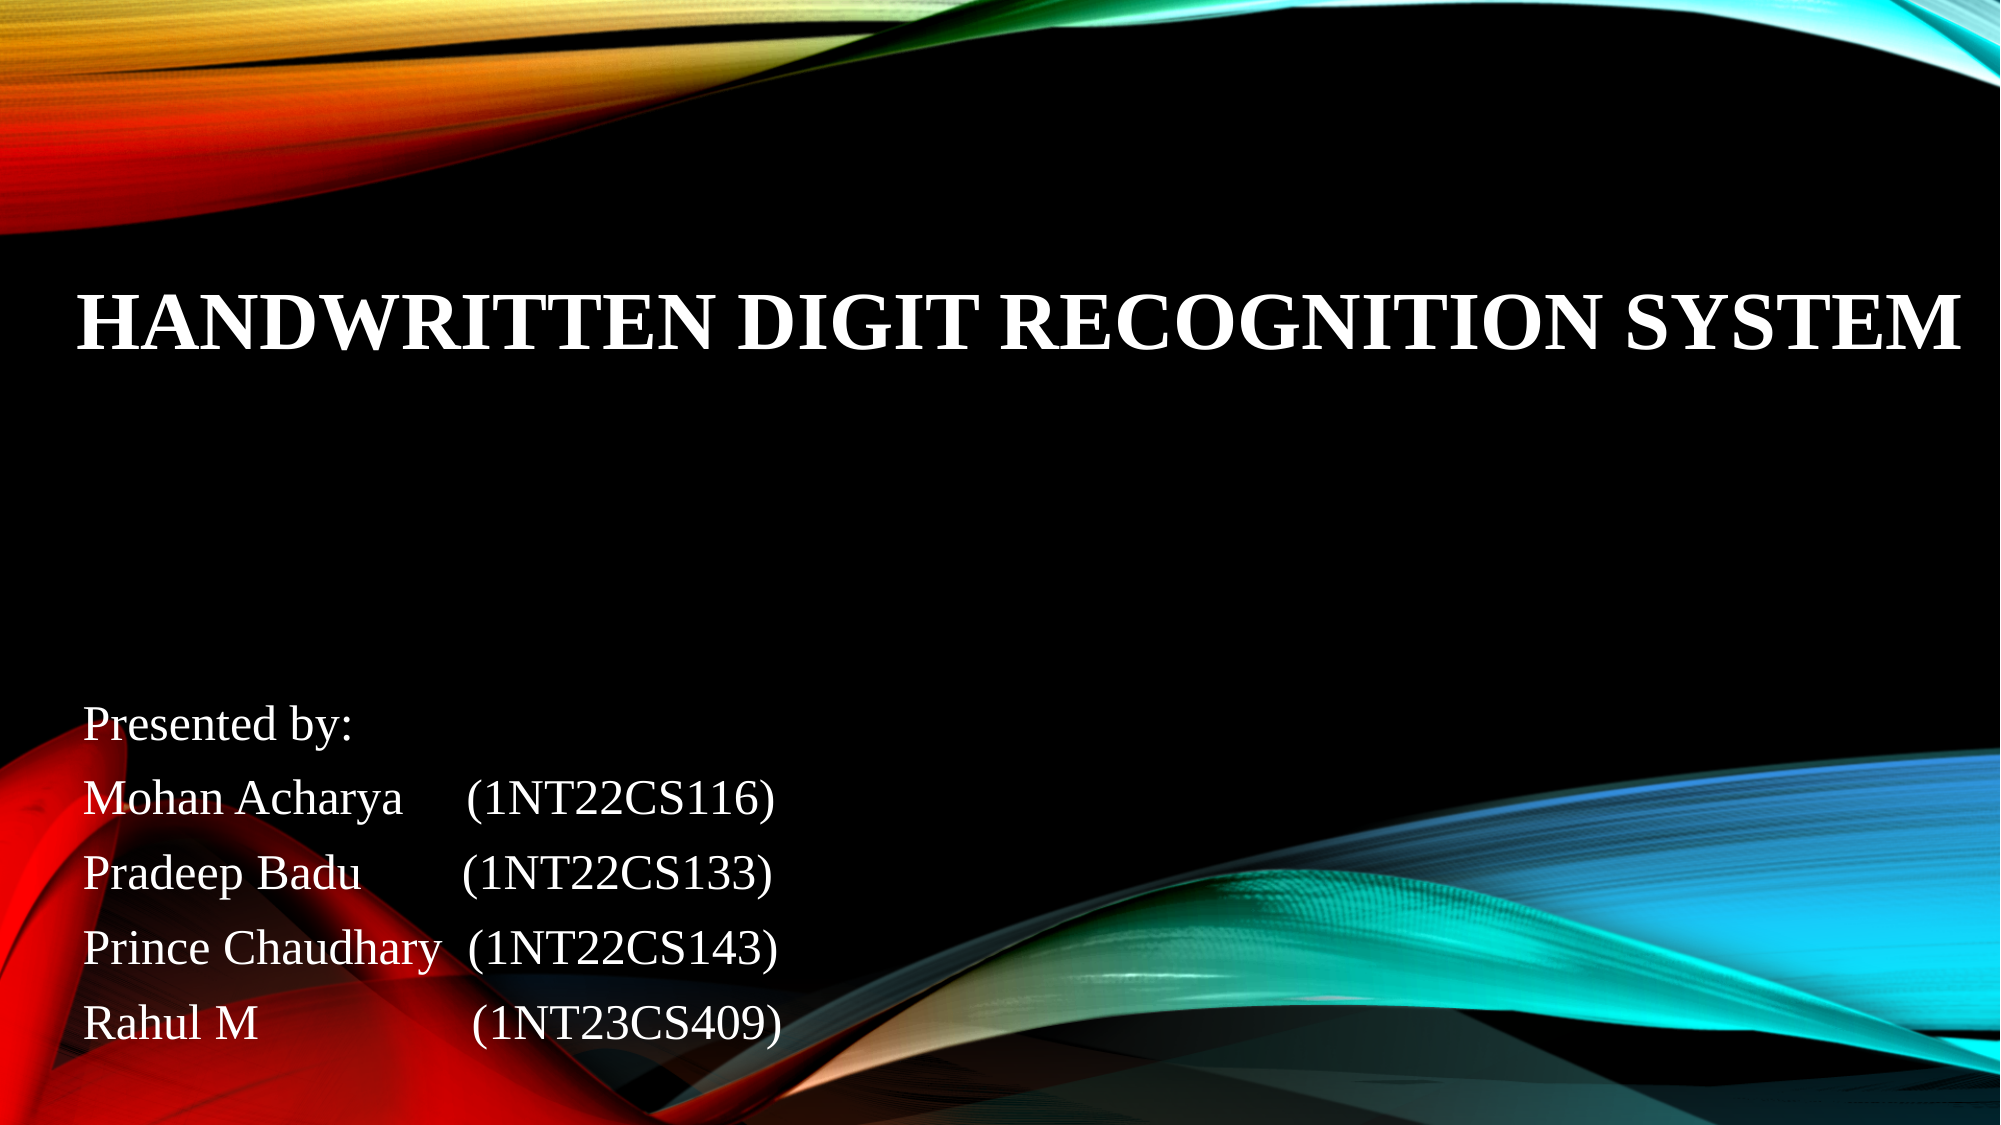

# Handwritten Digit Recognition System
Presented by:
Mohan Acharya     (1NT22CS116)
Pradeep Badu        (1NT22CS133)
Prince Chaudhary  (1NT22CS143)
Rahul M                 (1NT23CS409)